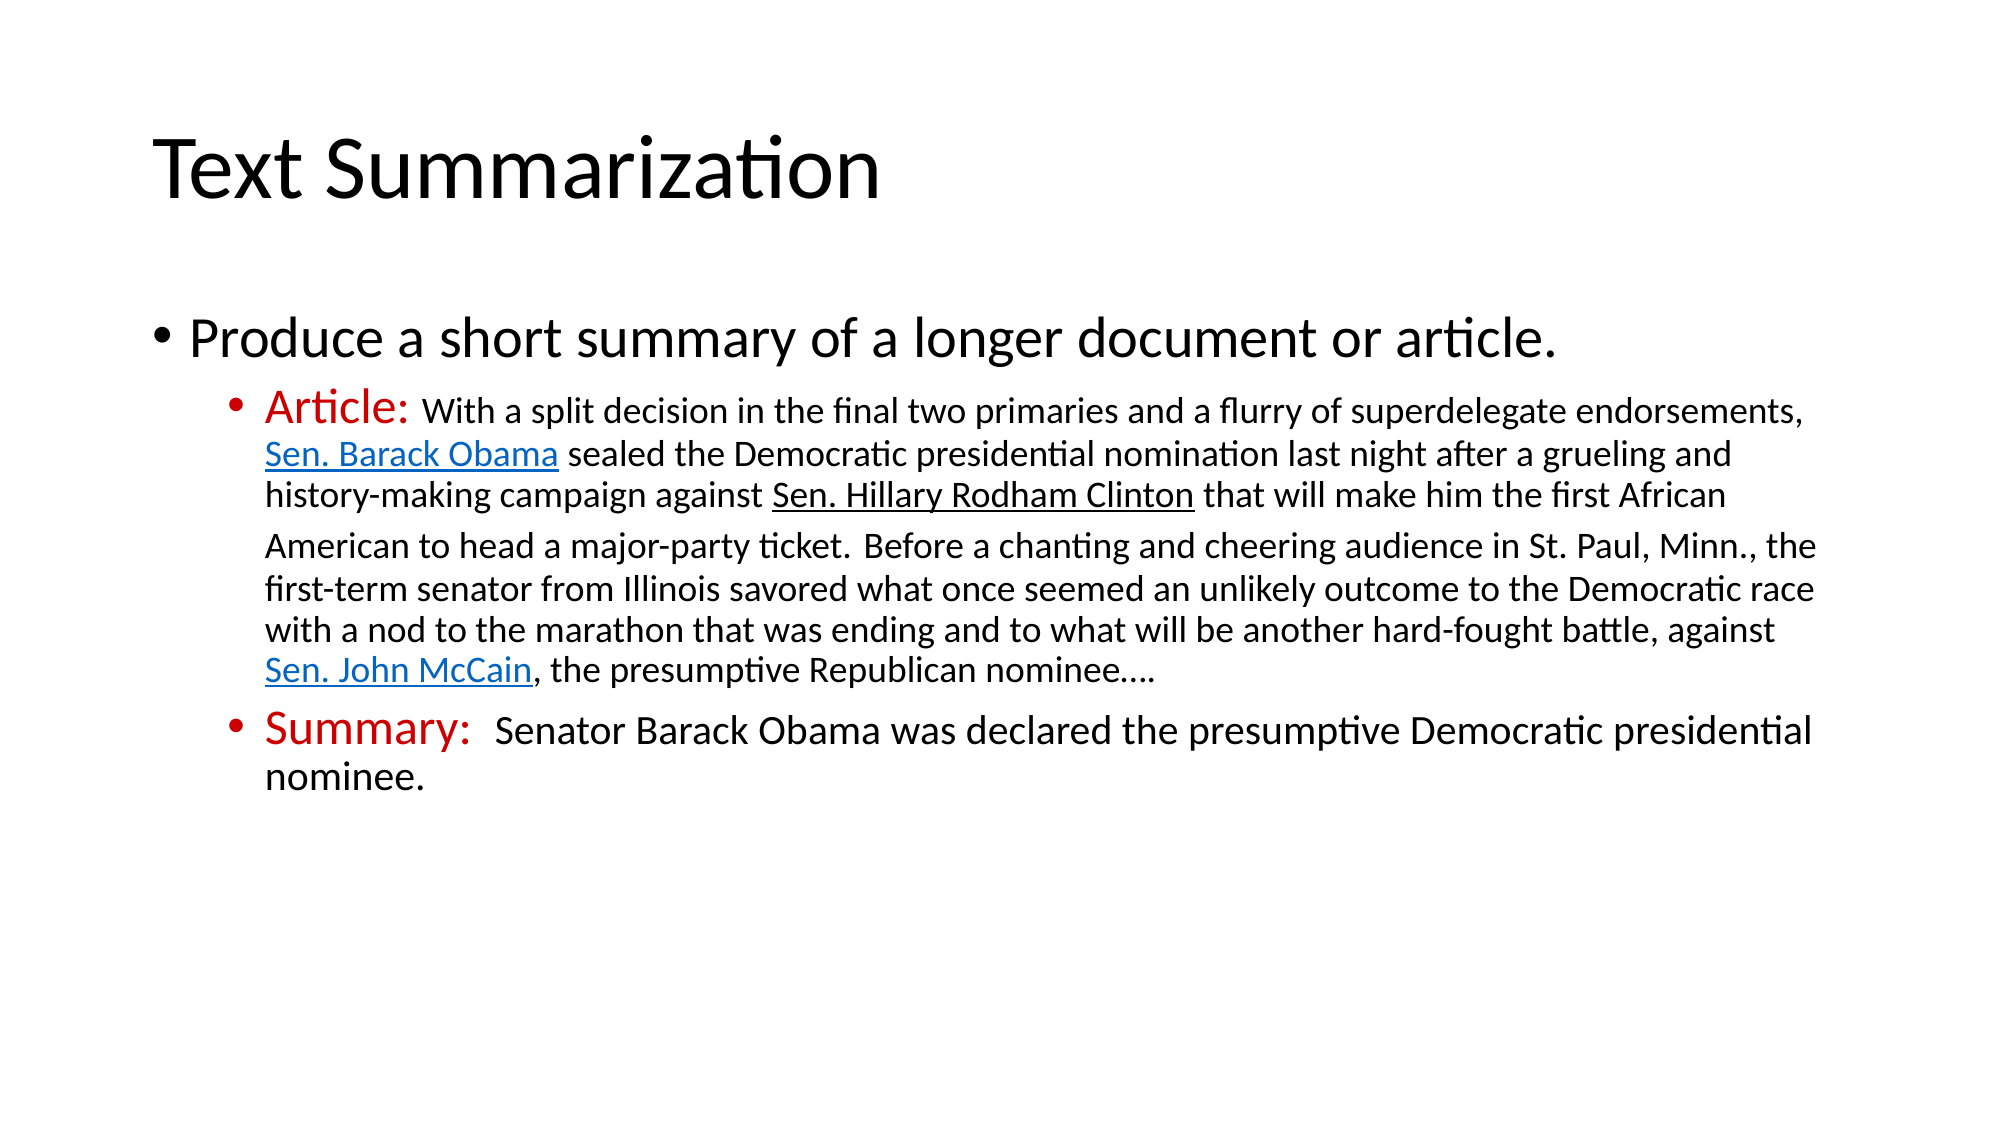

Text Summarization
Produce a short summary of a longer document or article.
Article: With a split decision in the final two primaries and a flurry of superdelegate endorsements, Sen. Barack Obama sealed the Democratic presidential nomination last night after a grueling and history-making campaign against Sen. Hillary Rodham Clinton that will make him the first African American to head a major-party ticket. Before a chanting and cheering audience in St. Paul, Minn., the first-term senator from Illinois savored what once seemed an unlikely outcome to the Democratic race with a nod to the marathon that was ending and to what will be another hard-fought battle, against Sen. John McCain, the presumptive Republican nominee….
Summary:  Senator Barack Obama was declared the presumptive Democratic presidential nominee.